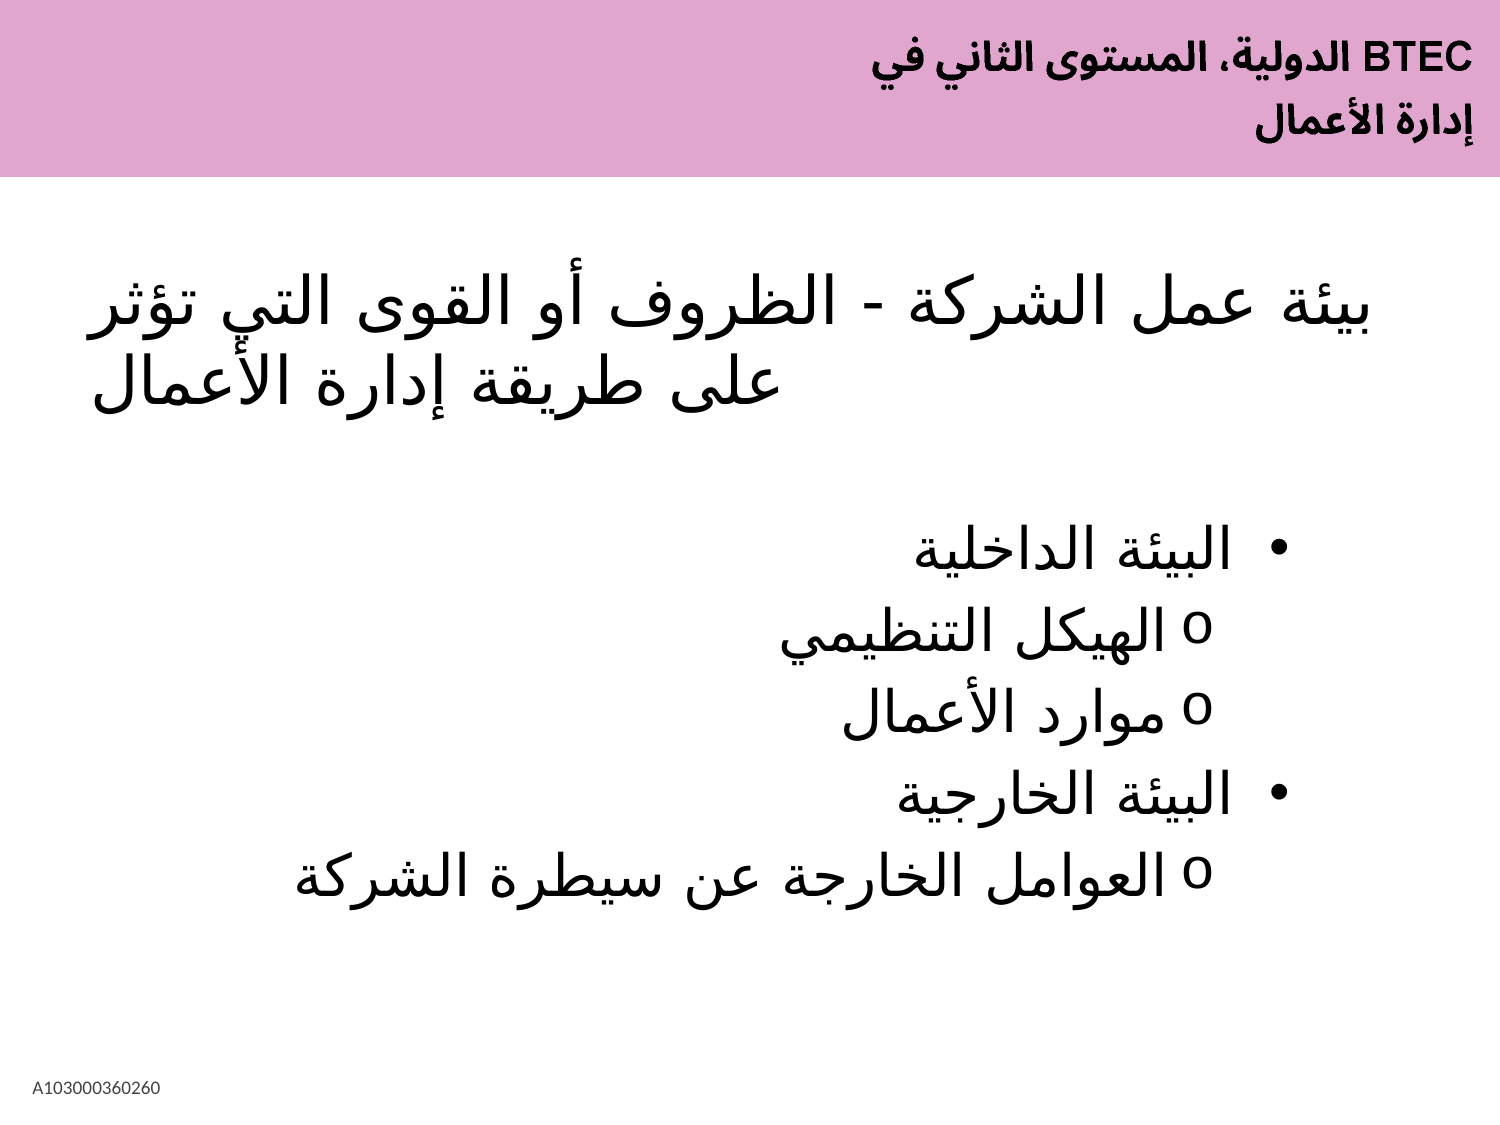

# بيئة عمل الشركة - الظروف أو القوى التي تؤثر على طريقة إدارة الأعمال

البيئة الداخلية
الهيكل التنظيمي
موارد الأعمال
البيئة الخارجية
العوامل الخارجة عن سيطرة الشركة
A103000360260